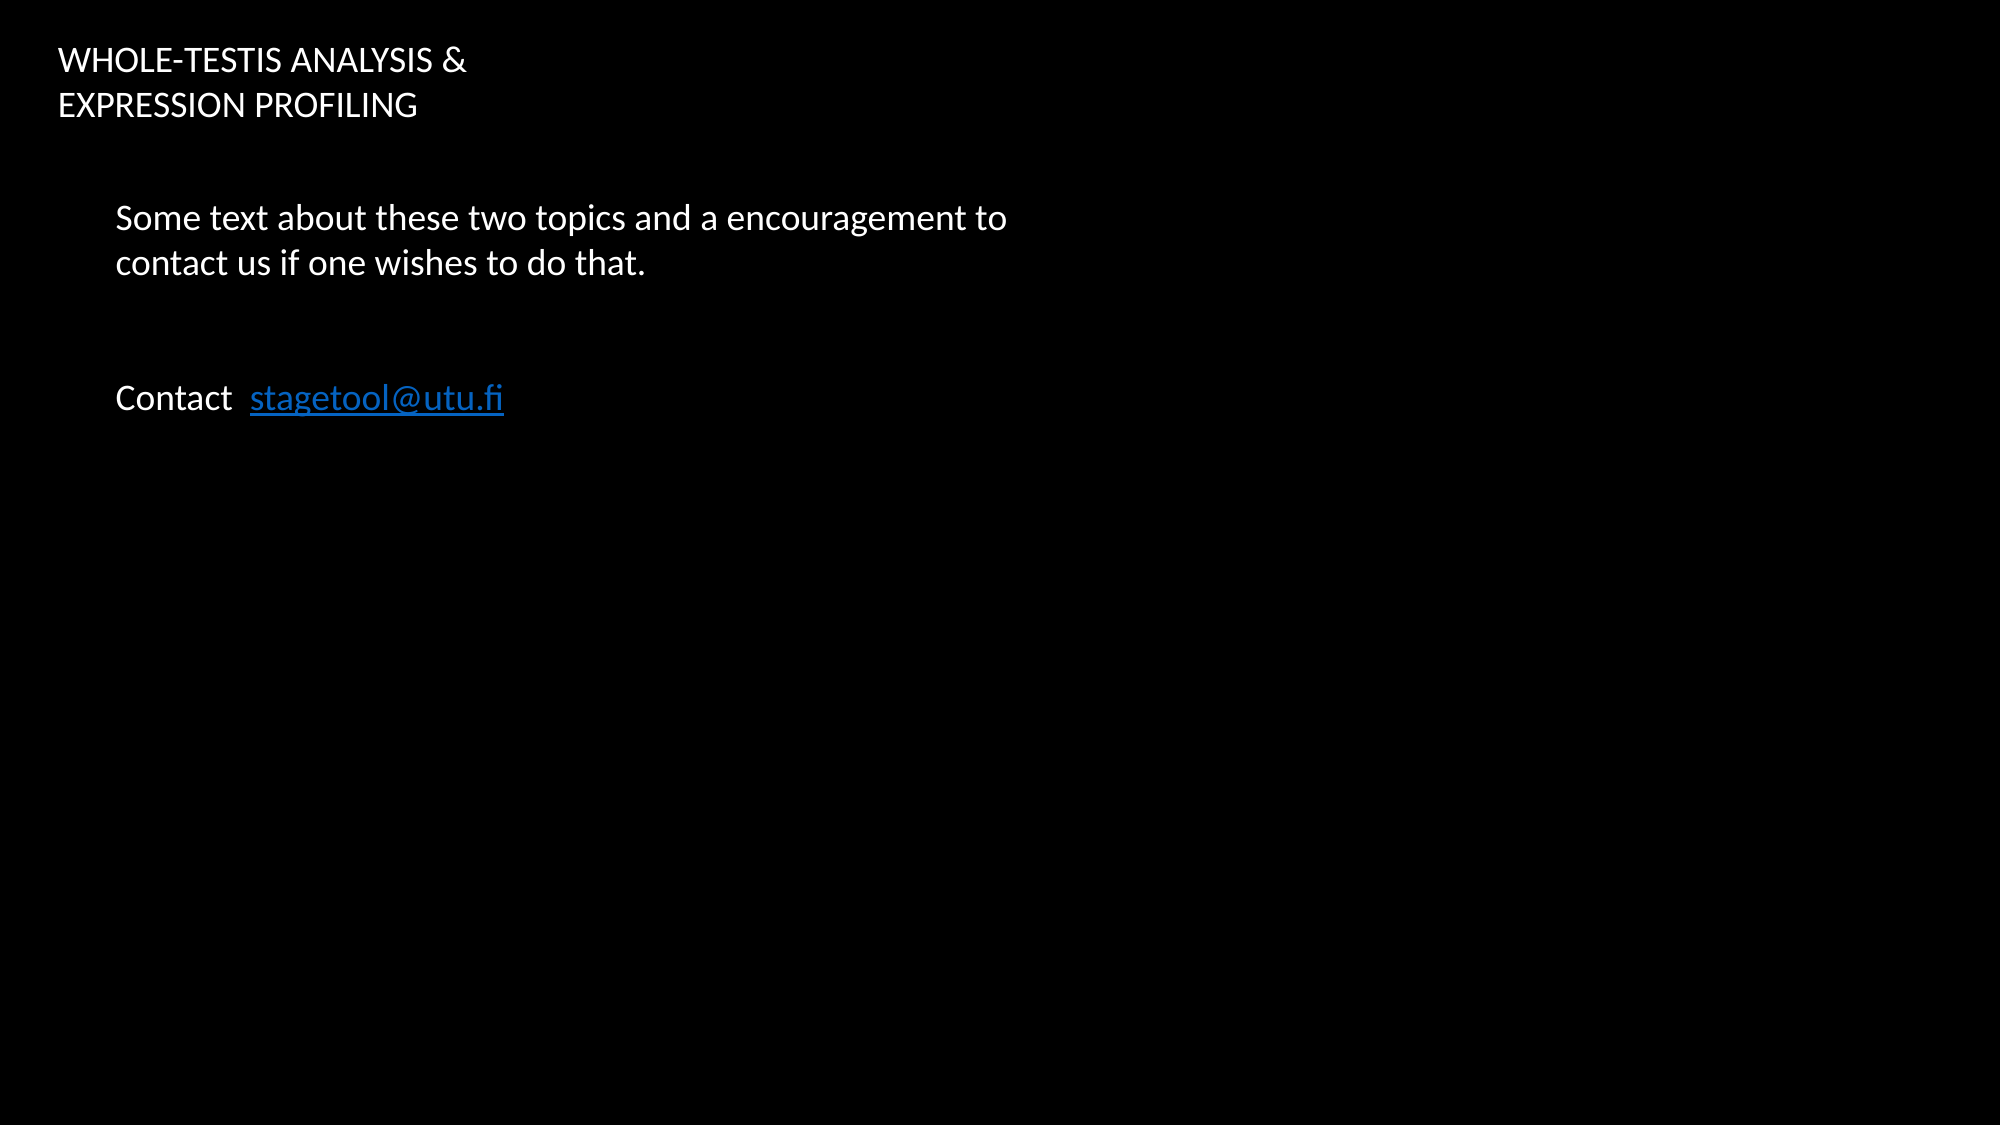

WHOLE-TESTIS ANALYSIS & EXPRESSION PROFILING

Some text about these two topics and a encouragement to contact us if one wishes to do that.

Contact  stagetool@utu.fi